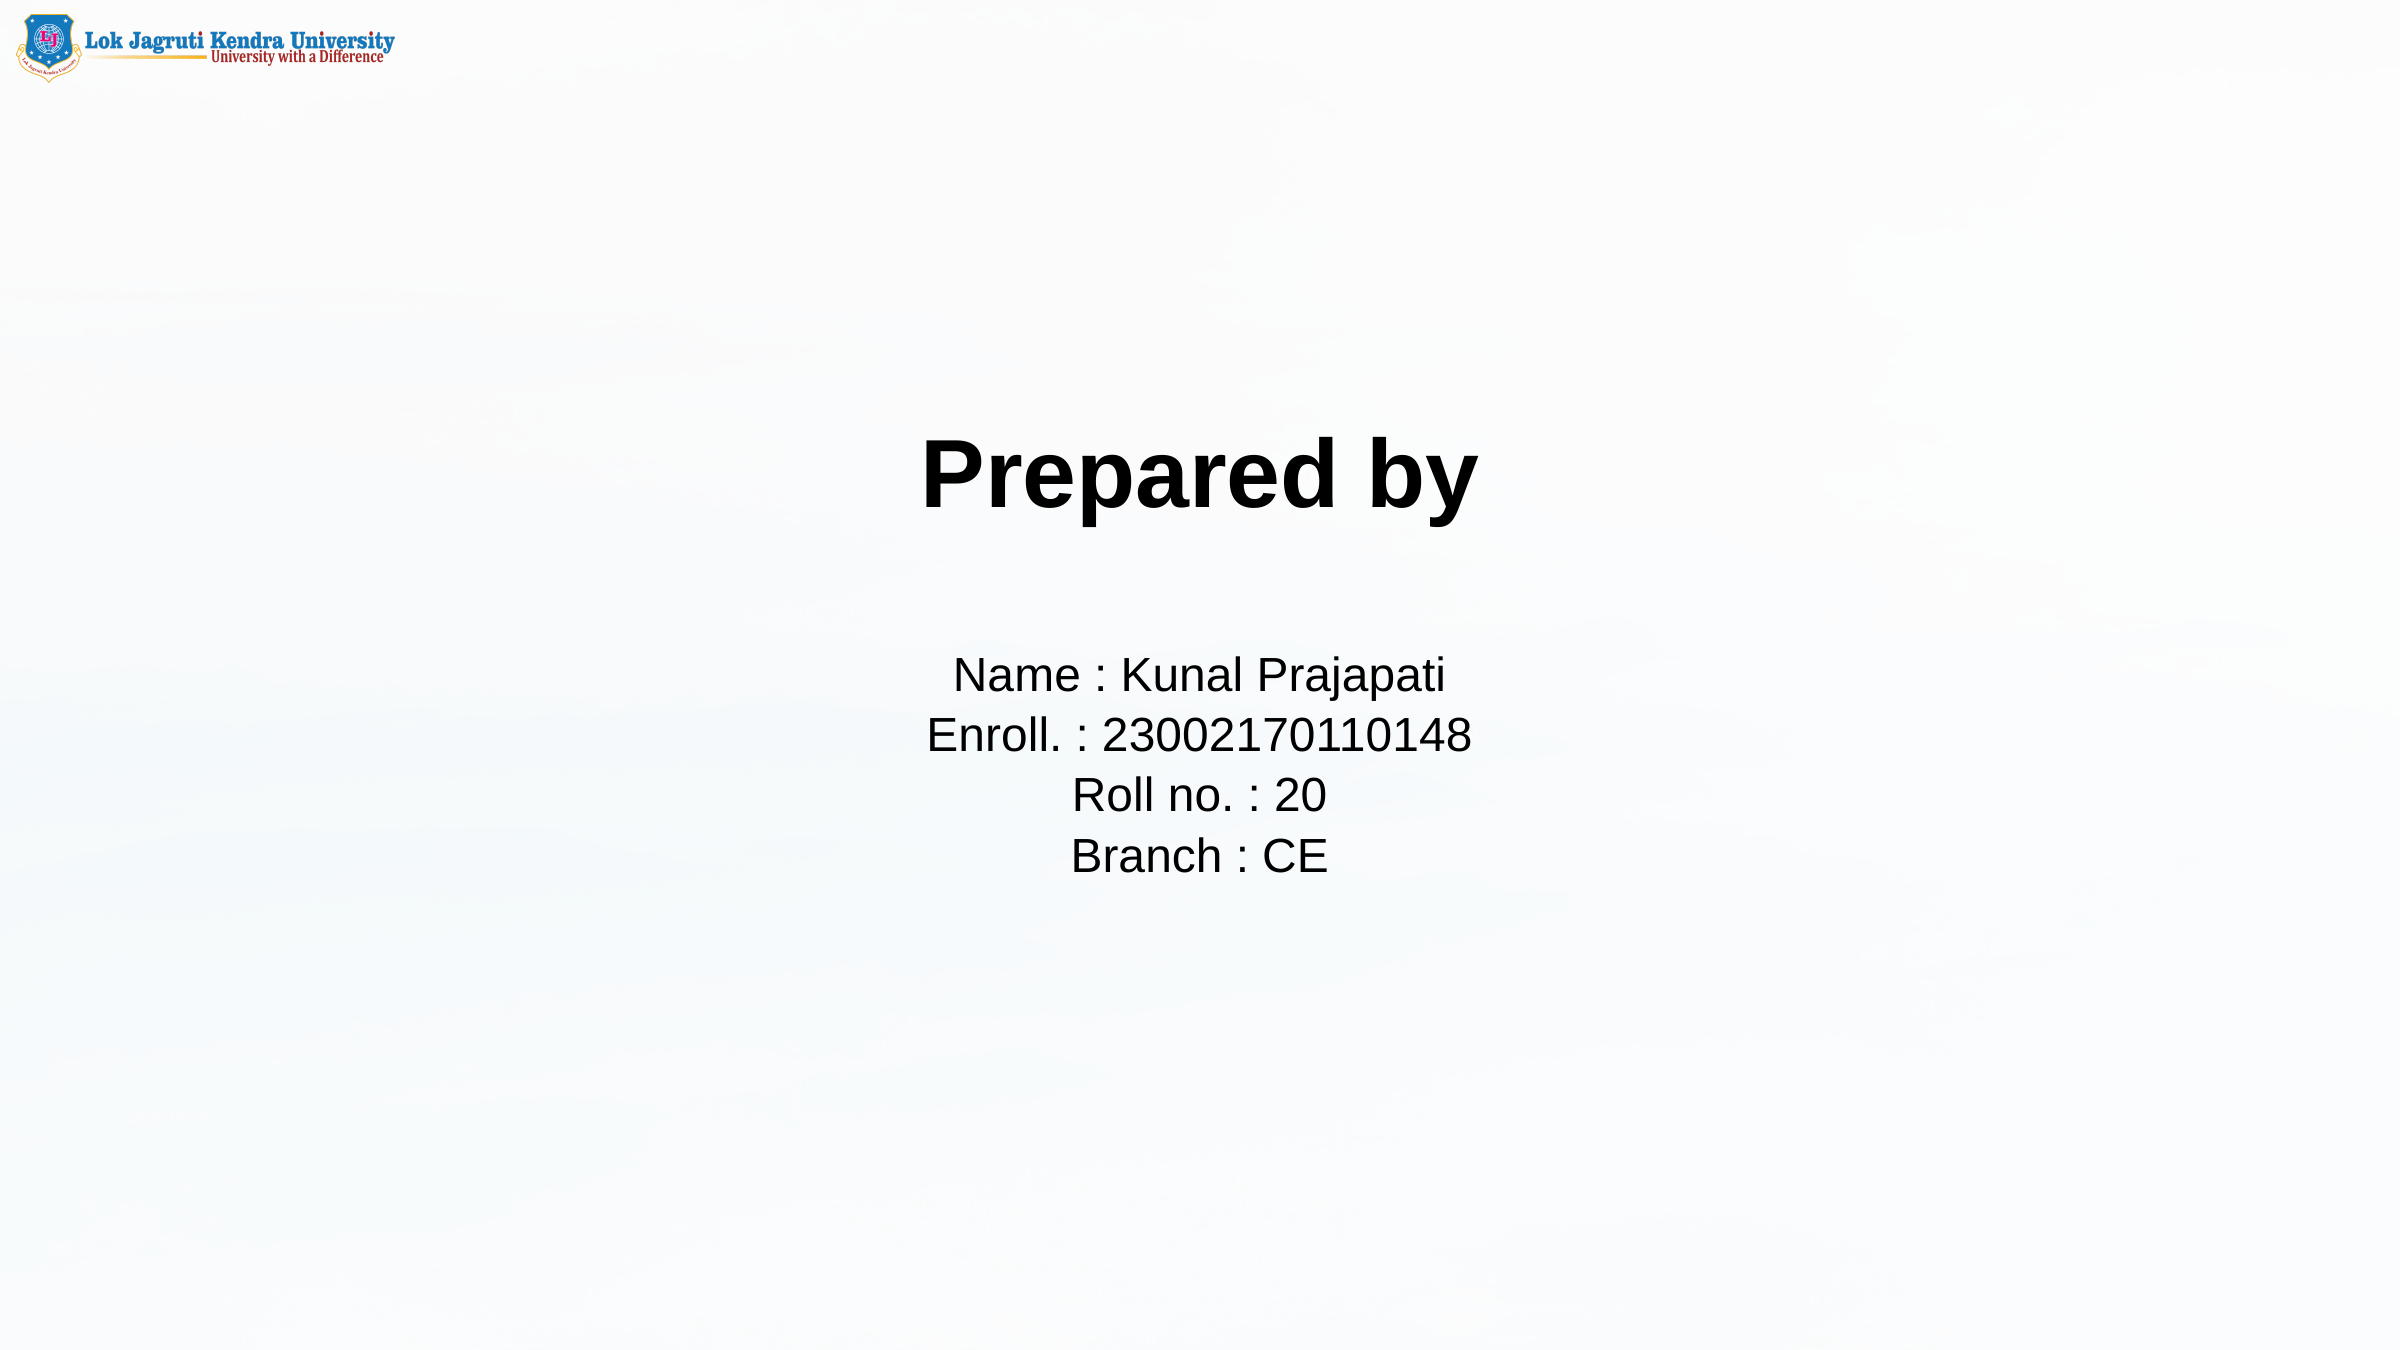

Prepared by
Name : Kunal Prajapati
Enroll. : 23002170110148
Roll no. : 20
Branch : CE